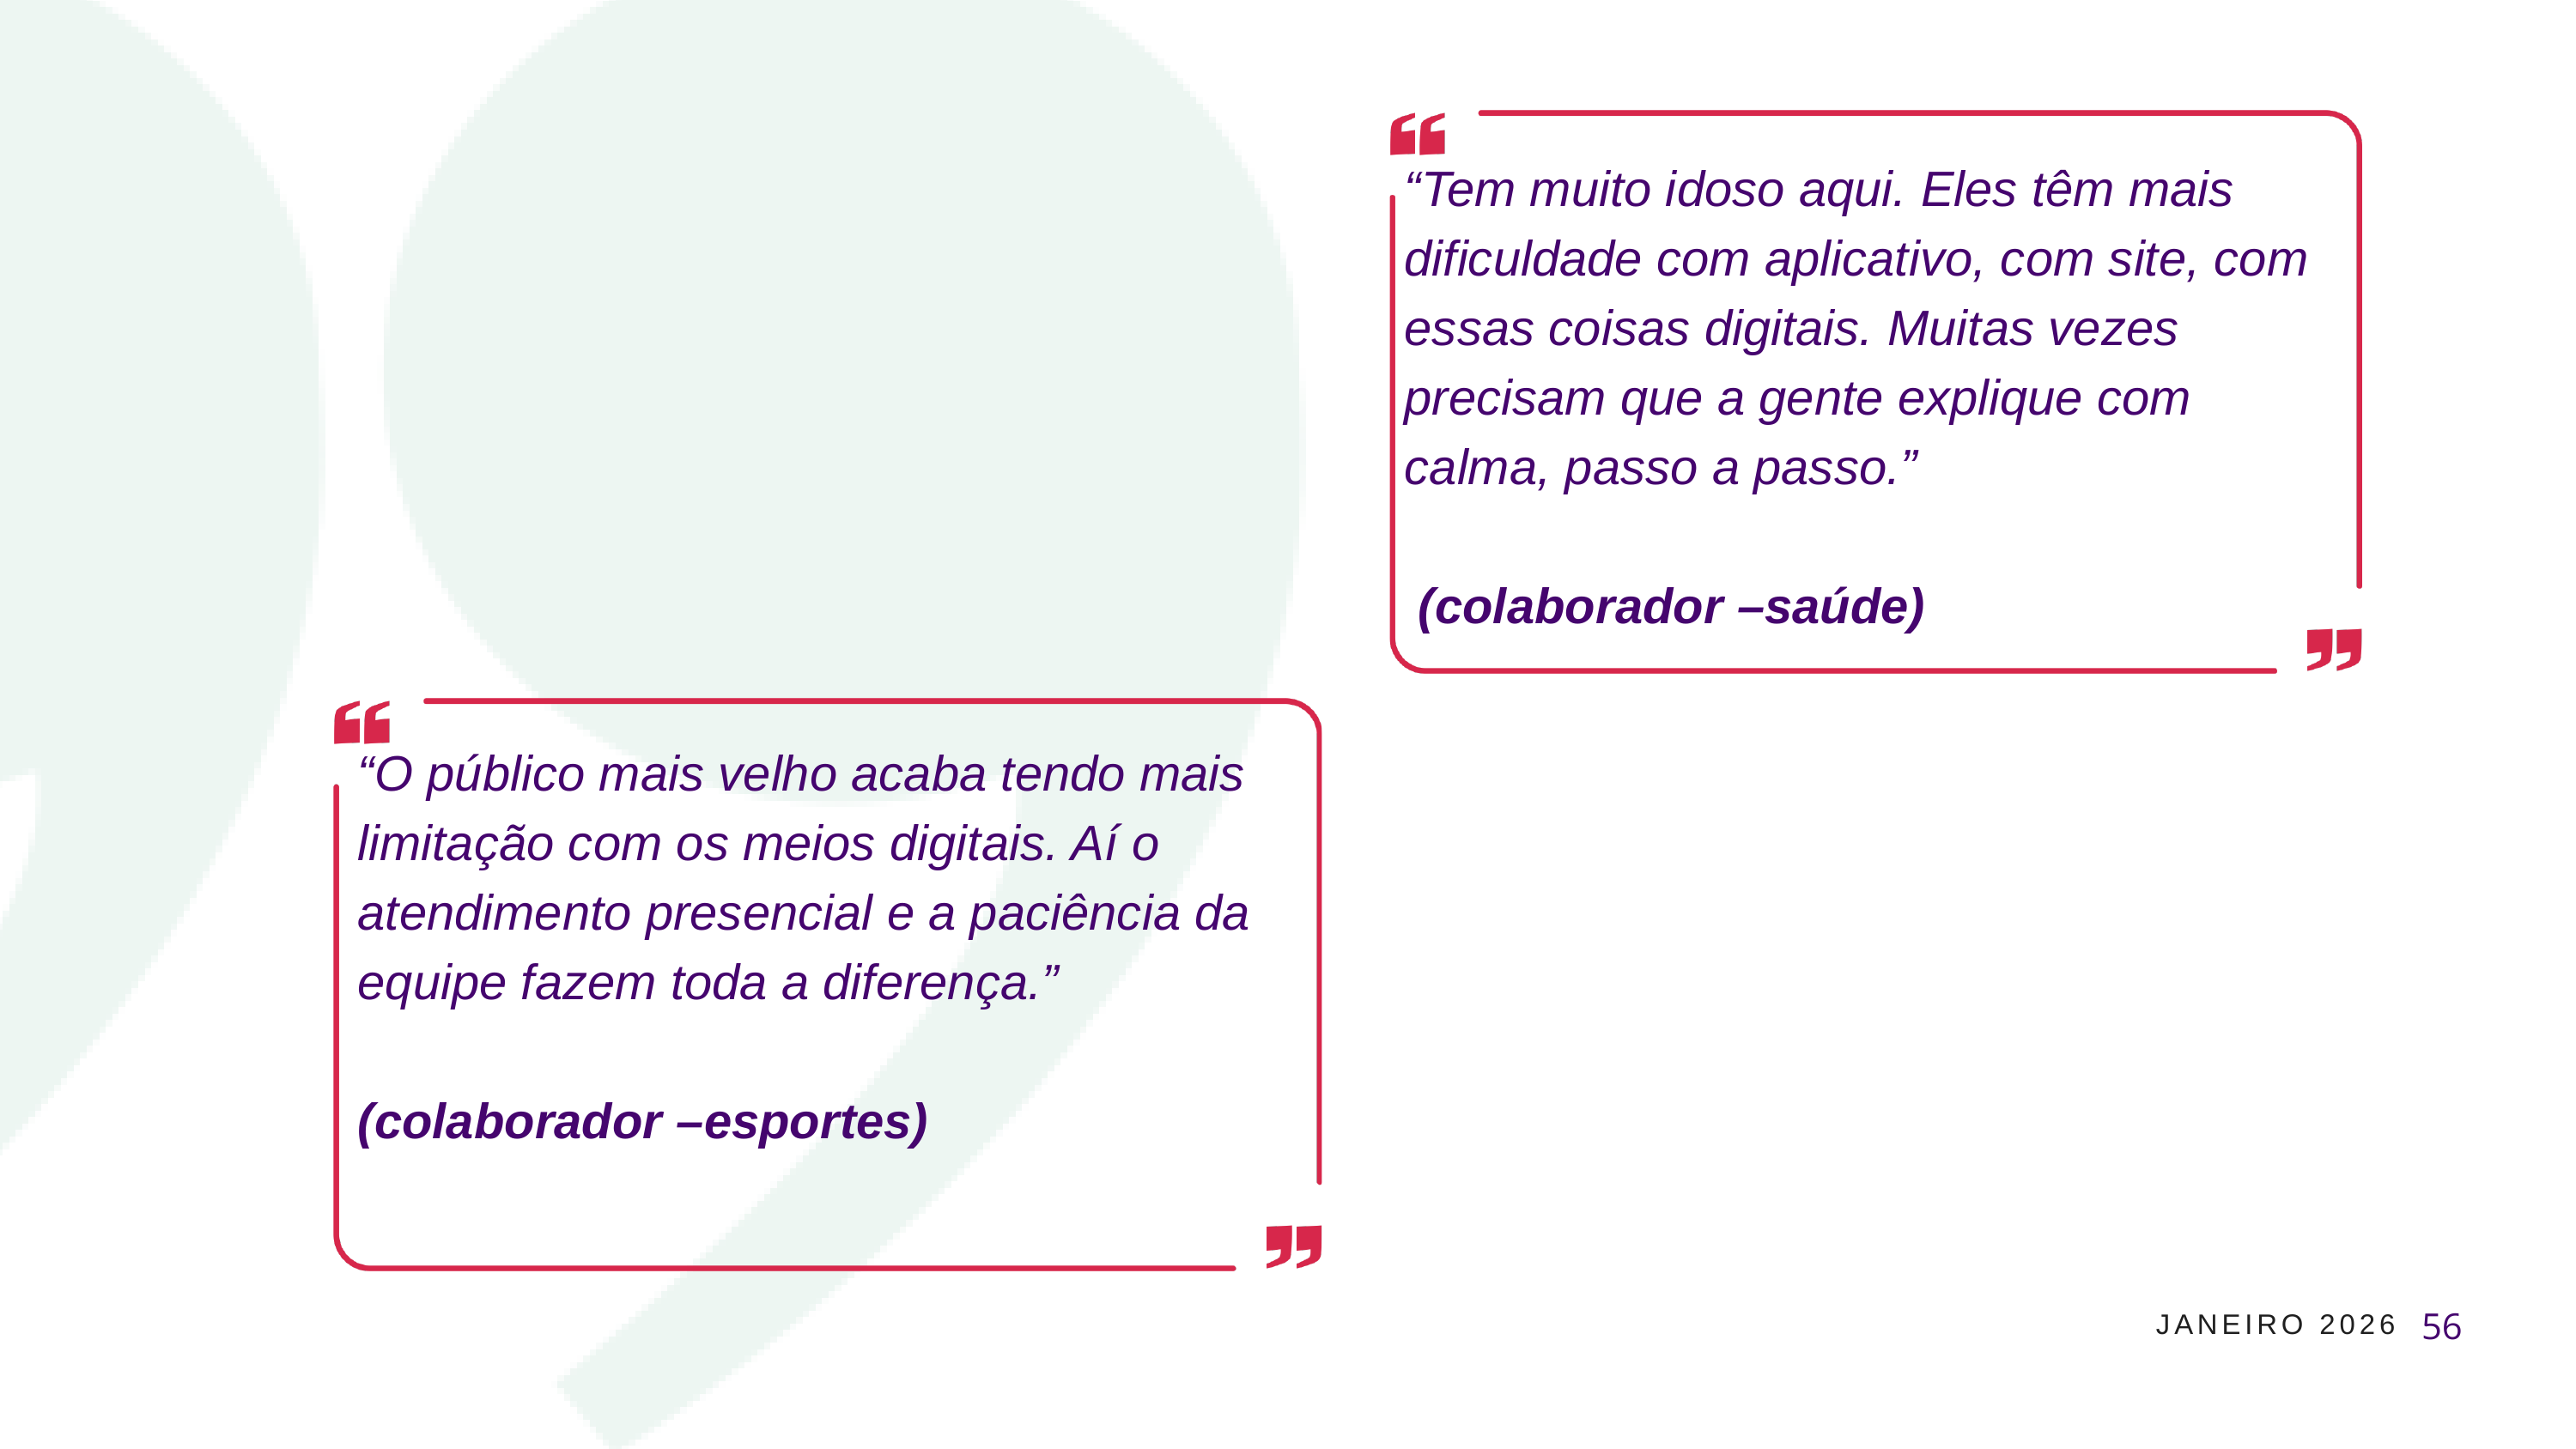

“Tem muito idoso aqui. Eles têm mais dificuldade com aplicativo, com site, com essas coisas digitais. Muitas vezes precisam que a gente explique com calma, passo a passo.”

 (colaborador –saúde)

“O público mais velho acaba tendo mais limitação com os meios digitais. Aí o atendimento presencial e a paciência da equipe fazem toda a diferença.”

(colaborador –esportes)
56
JANEIRO 2026